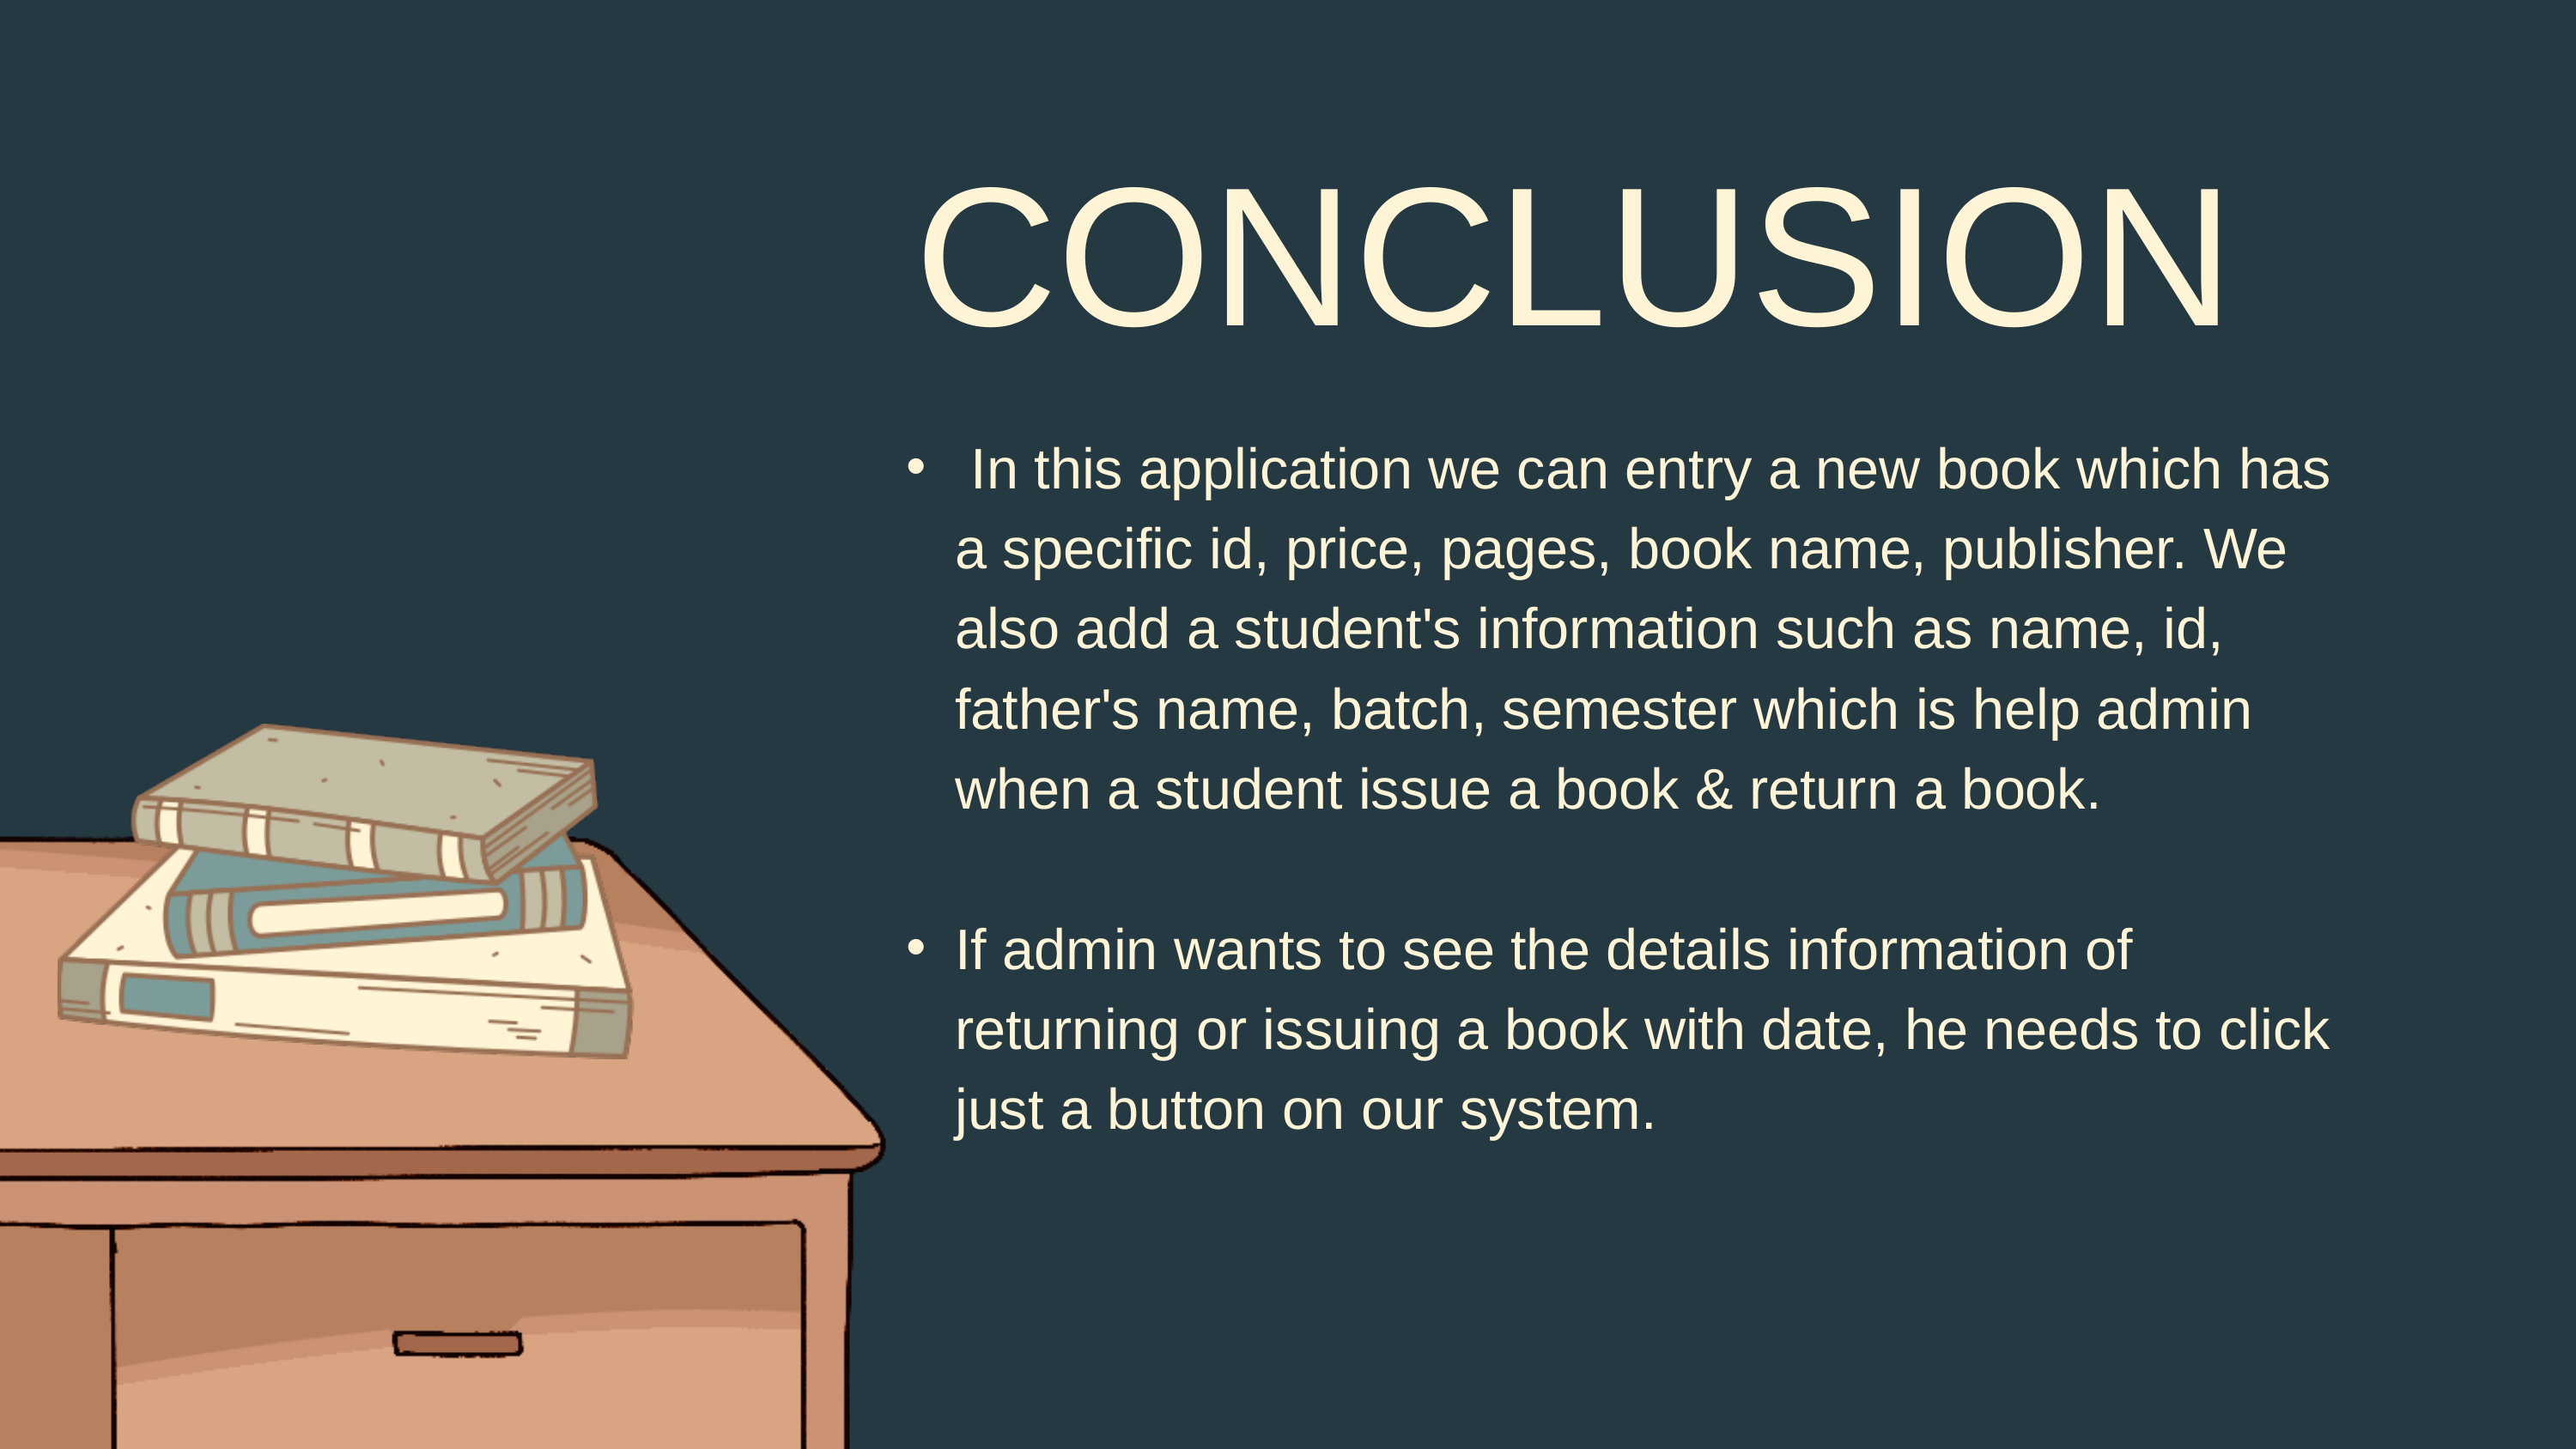

CONCLUSION
 In this application we can entry a new book which has a specific id, price, pages, book name, publisher. We also add a student's information such as name, id, father's name, batch, semester which is help admin when a student issue a book & return a book.

If admin wants to see the details information of returning or issuing a book with date, he needs to click just a button on our system.